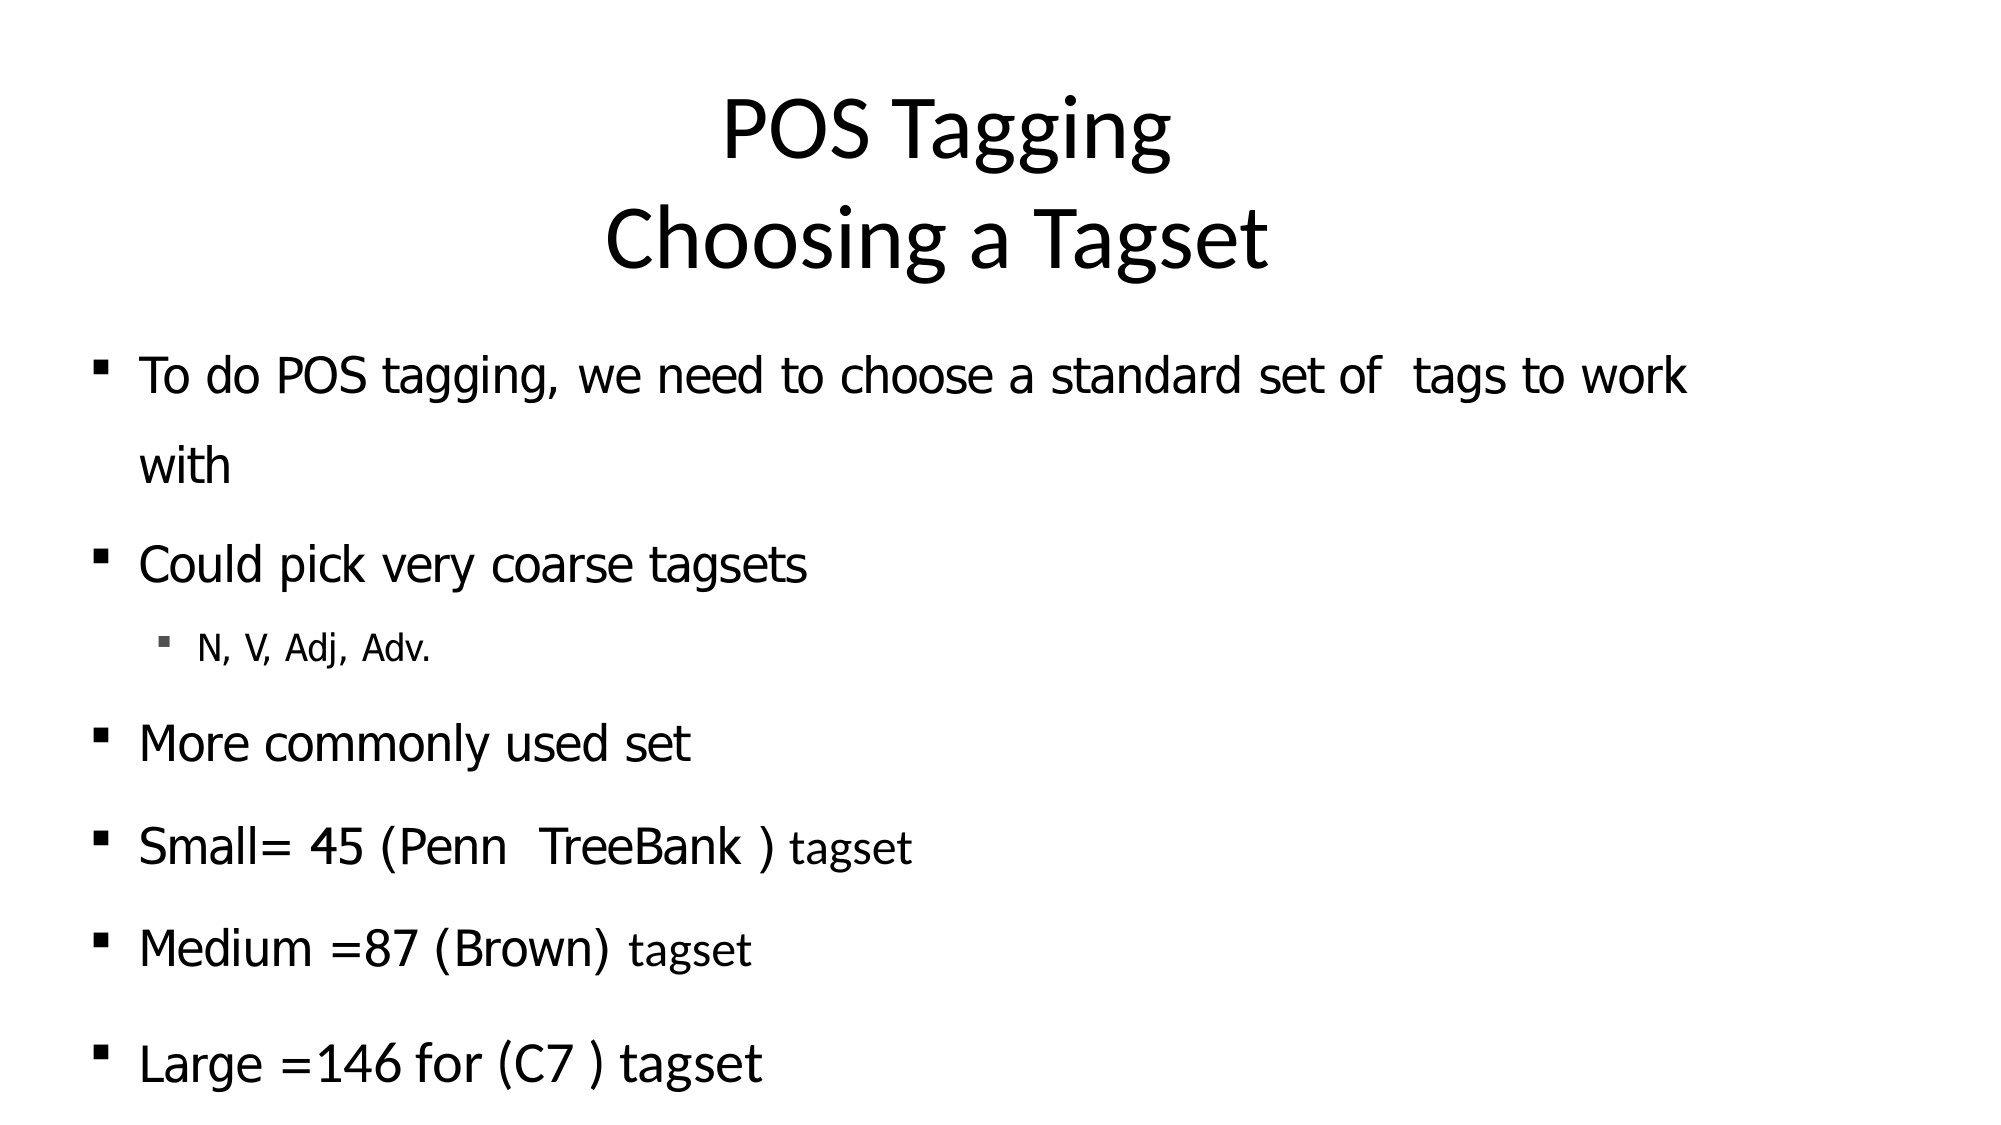

# POS Tagging  Choosing a Tagset
To do POS tagging, we need to choose a standard set of  tags to work with
Could pick very coarse tagsets
N, V, Adj, Adv.
More commonly used set
Small= 45 (Penn  TreeBank ) tagset
Medium =87 (Brown) tagset
Large =146 for (C7 ) tagset
Speech and Language Processing - Jurafsky and Martin
8/12/08
24